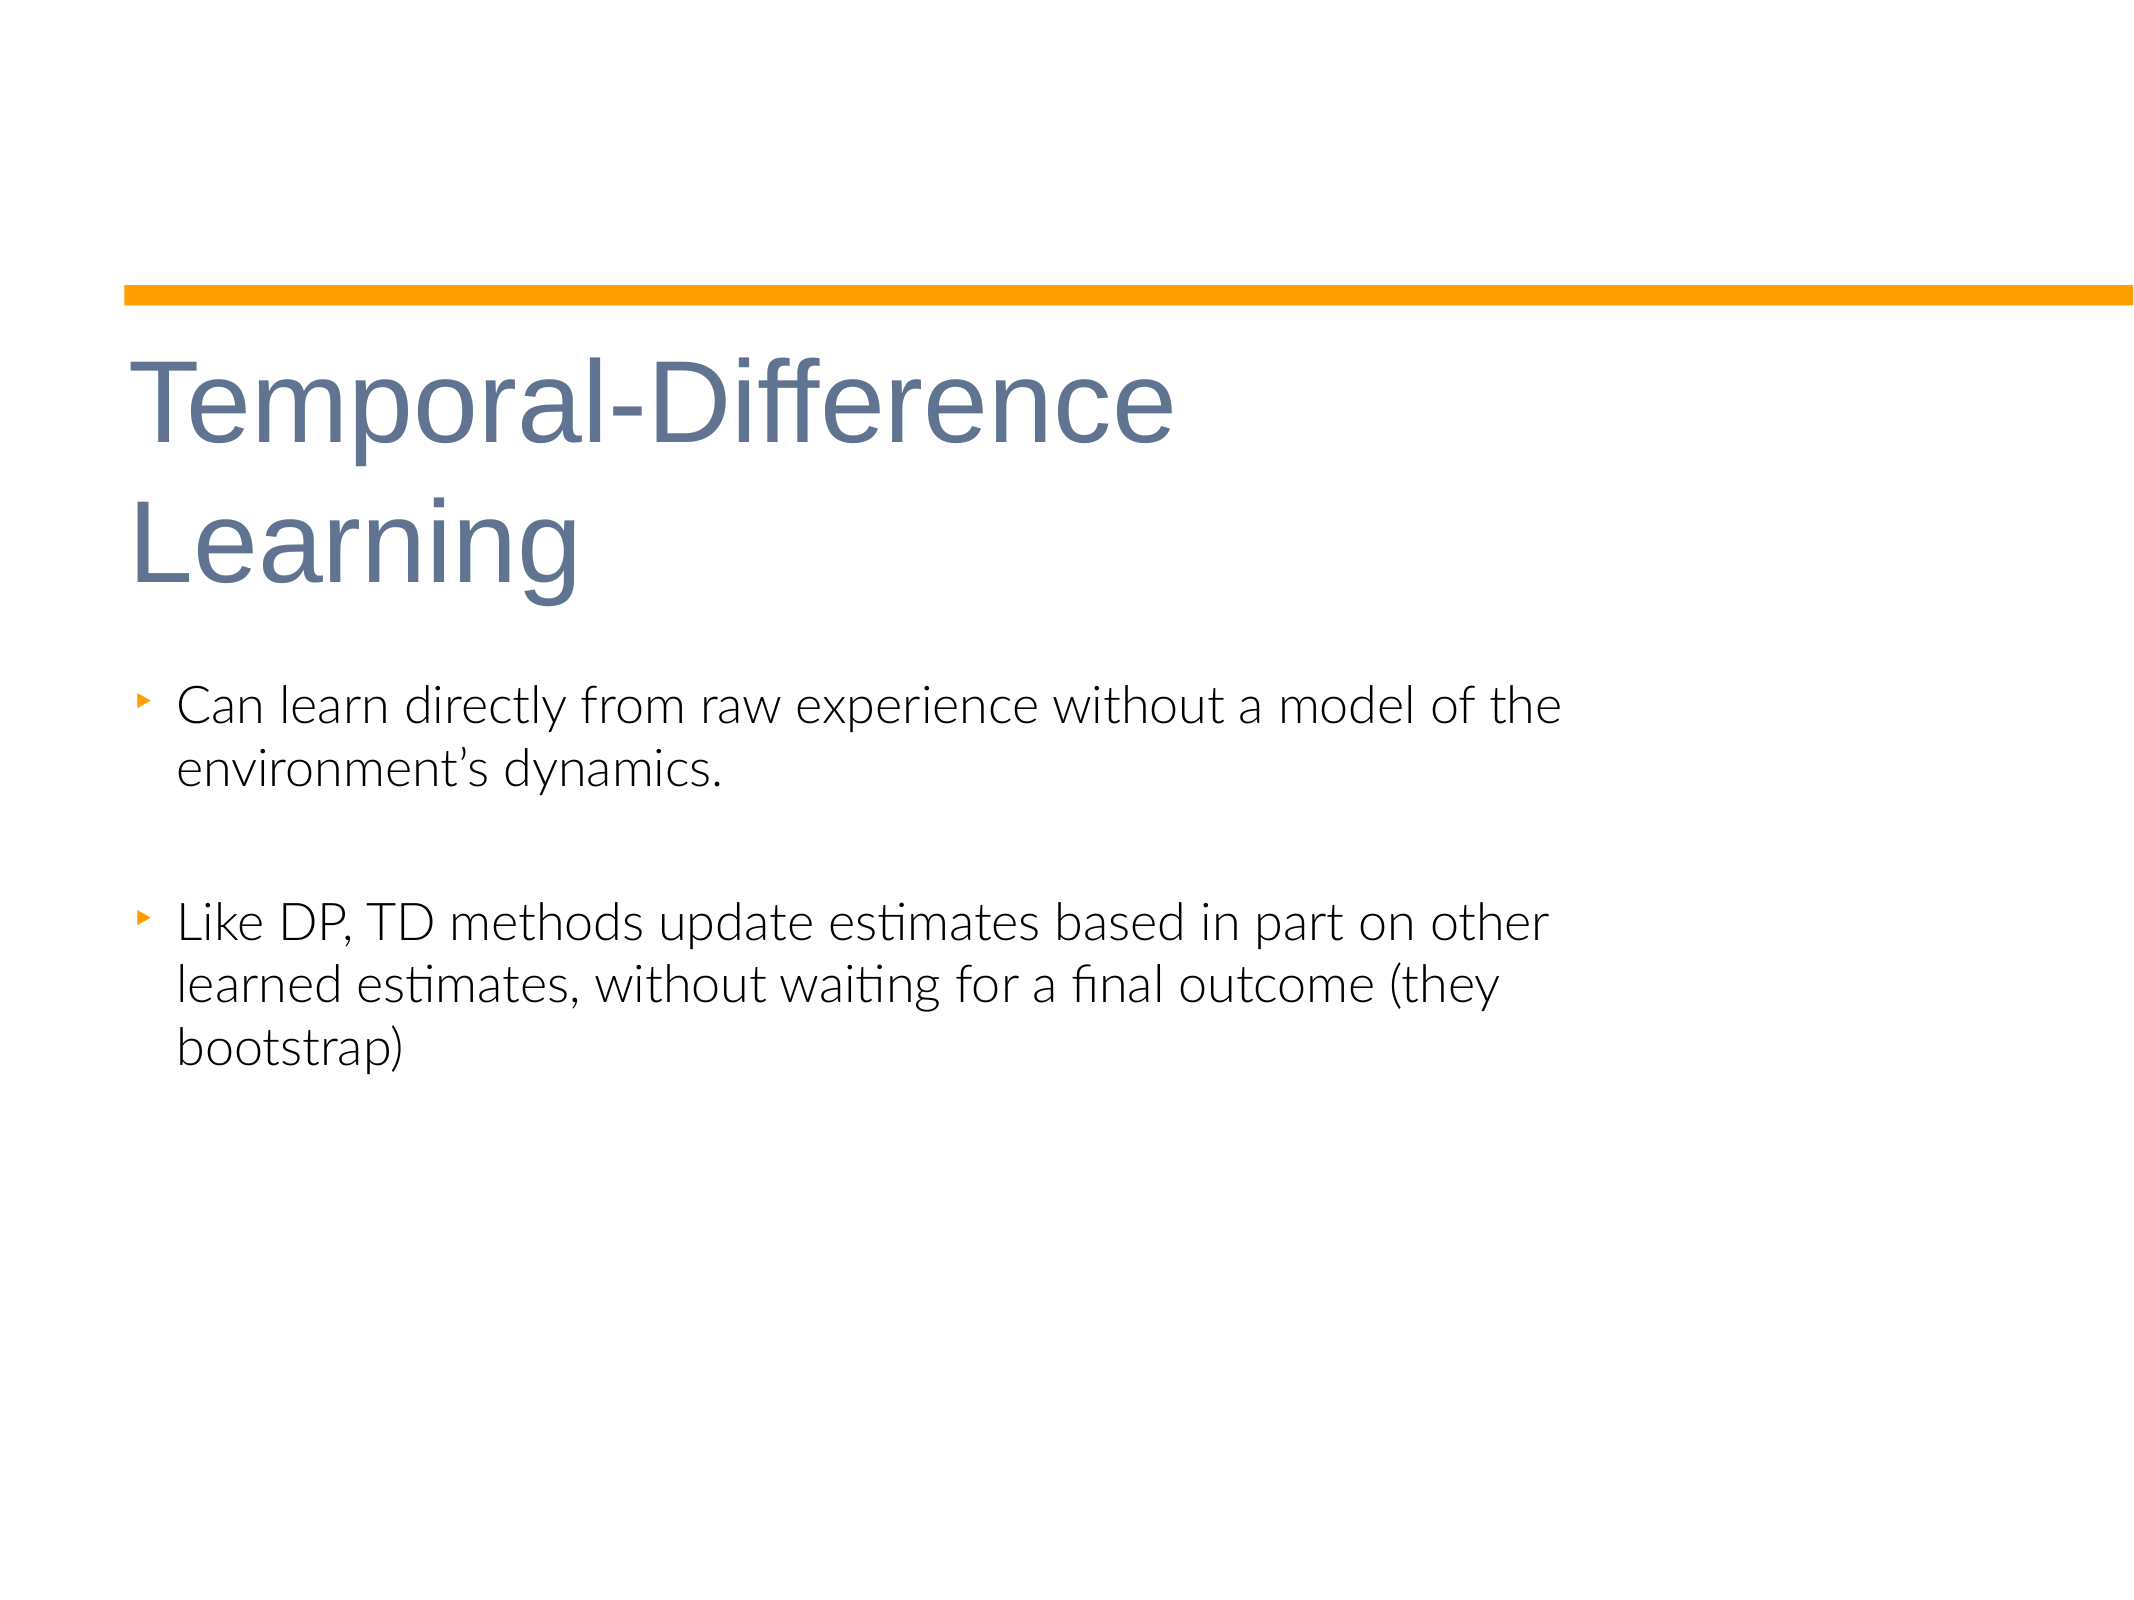

Temporal-Difference Learning
Can learn directly from raw experience without a model of the environment’s dynamics.

Like DP, TD methods update estimates based in part on other learned estimates, without waiting for a final outcome (they bootstrap)